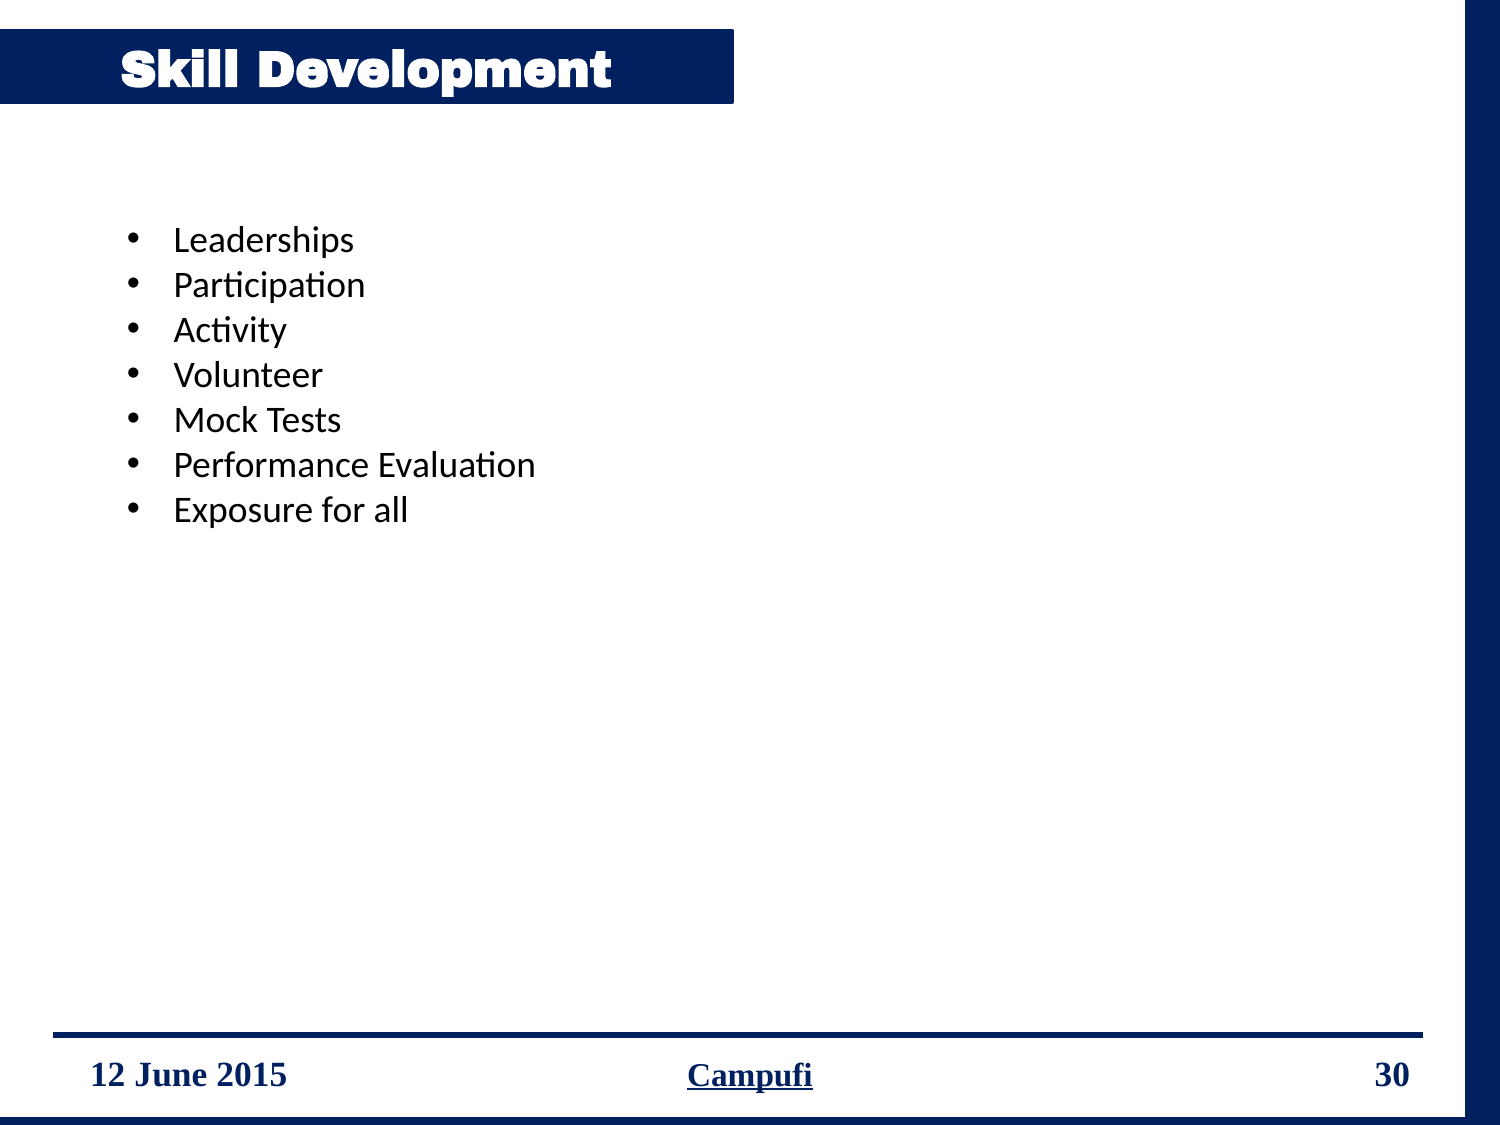

Skill Development

Leaderships
Participation
Activity
Volunteer
Mock Tests
Performance Evaluation
Exposure for all

12 June 2015
Campufi
30